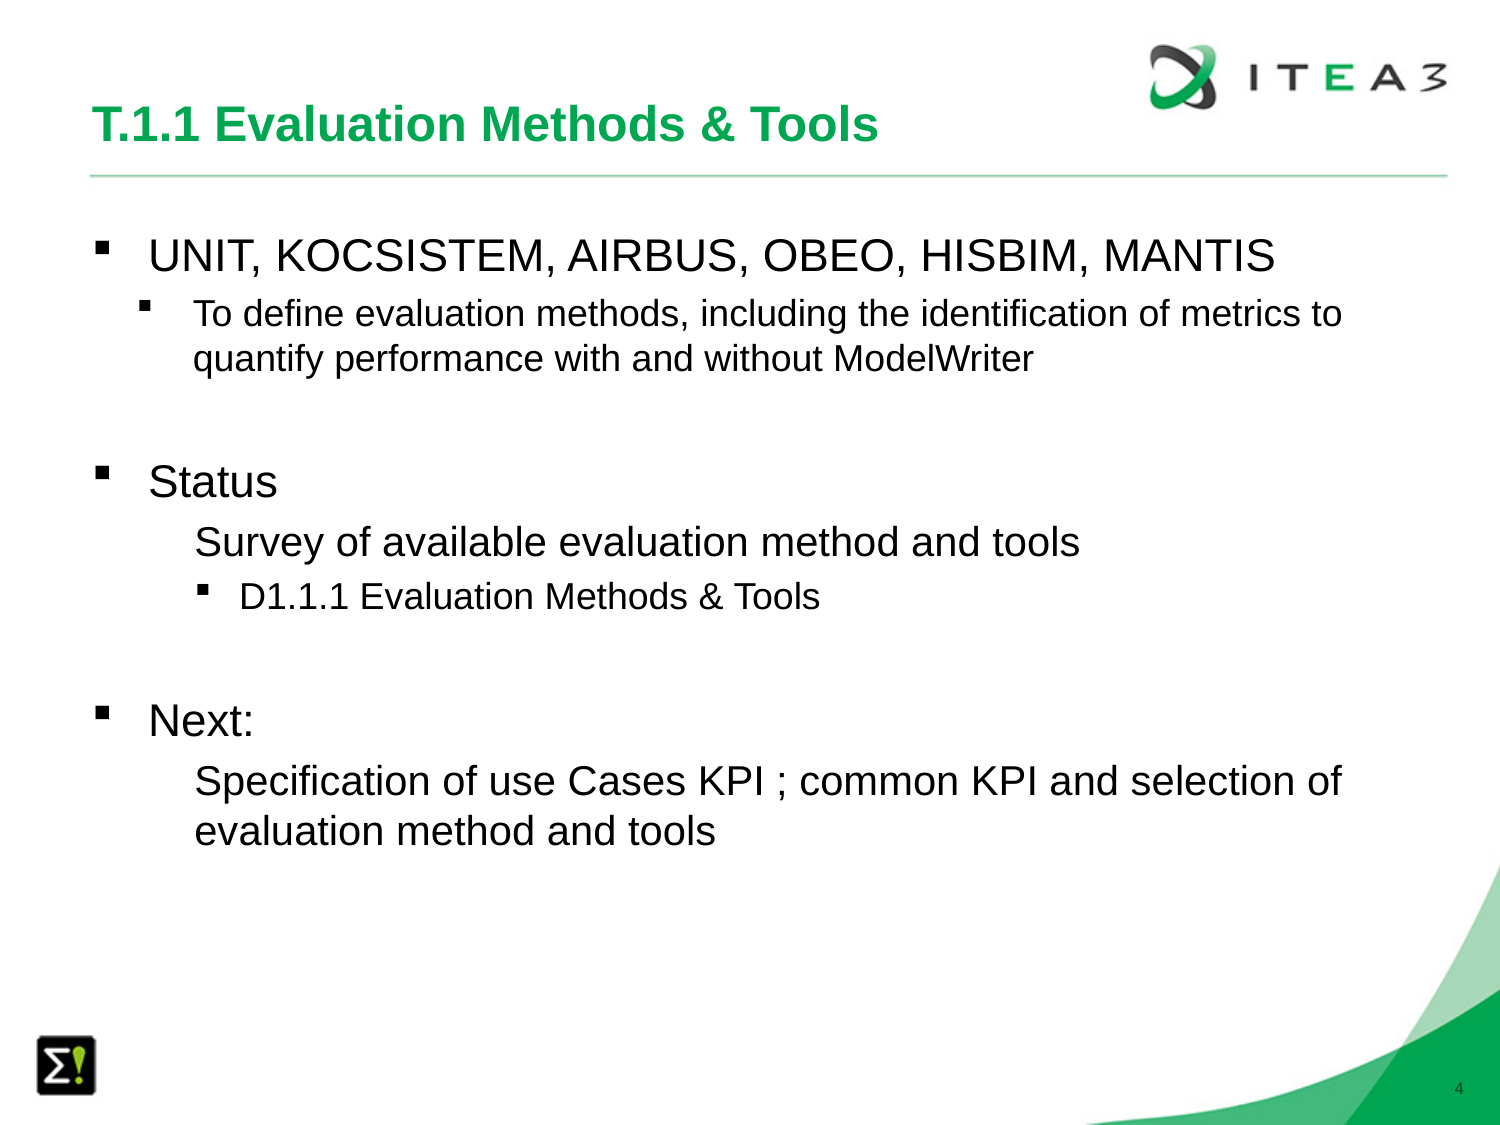

# T.1.1 Evaluation Methods & Tools
UNIT, KOCSISTEM, AIRBUS, OBEO, HISBIM, MANTIS
To define evaluation methods, including the identification of metrics to quantify performance with and without ModelWriter

Status
Survey of available evaluation method and tools
D1.1.1 Evaluation Methods & Tools

Next:
Specification of use Cases KPI ; common KPI and selection of evaluation method and tools